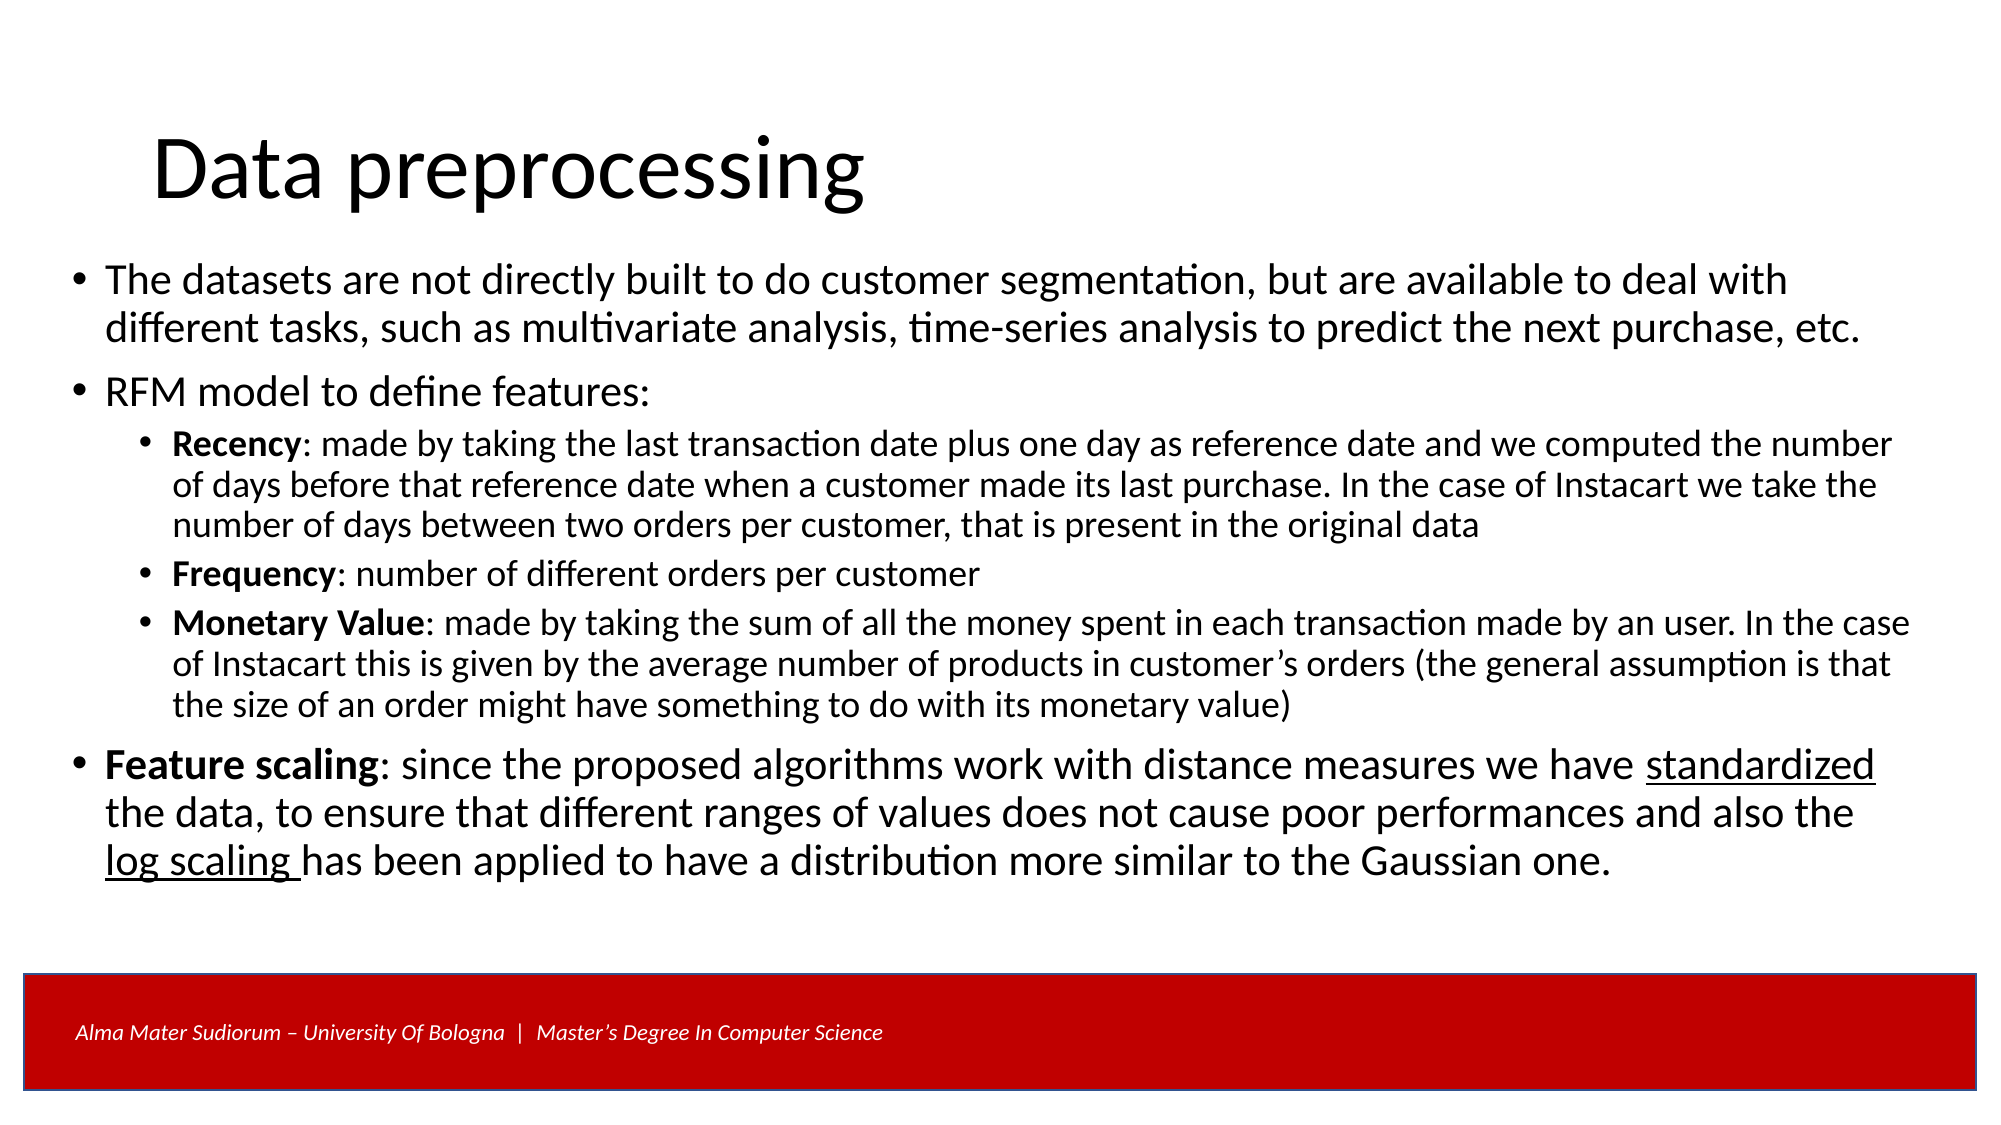

# Data preprocessing
The datasets are not directly built to do customer segmentation, but are available to deal with different tasks, such as multivariate analysis, time-series analysis to predict the next purchase, etc.
RFM model to define features:
Recency: made by taking the last transaction date plus one day as reference date and we computed the number of days before that reference date when a customer made its last purchase. In the case of Instacart we take the number of days between two orders per customer, that is present in the original data
Frequency: number of different orders per customer
Monetary Value: made by taking the sum of all the money spent in each transaction made by an user. In the case of Instacart this is given by the average number of products in customer’s orders (the general assumption is that the size of an order might have something to do with its monetary value)
Feature scaling: since the proposed algorithms work with distance measures we have standardized the data, to ensure that different ranges of values does not cause poor performances and also the log scaling has been applied to have a distribution more similar to the Gaussian one.